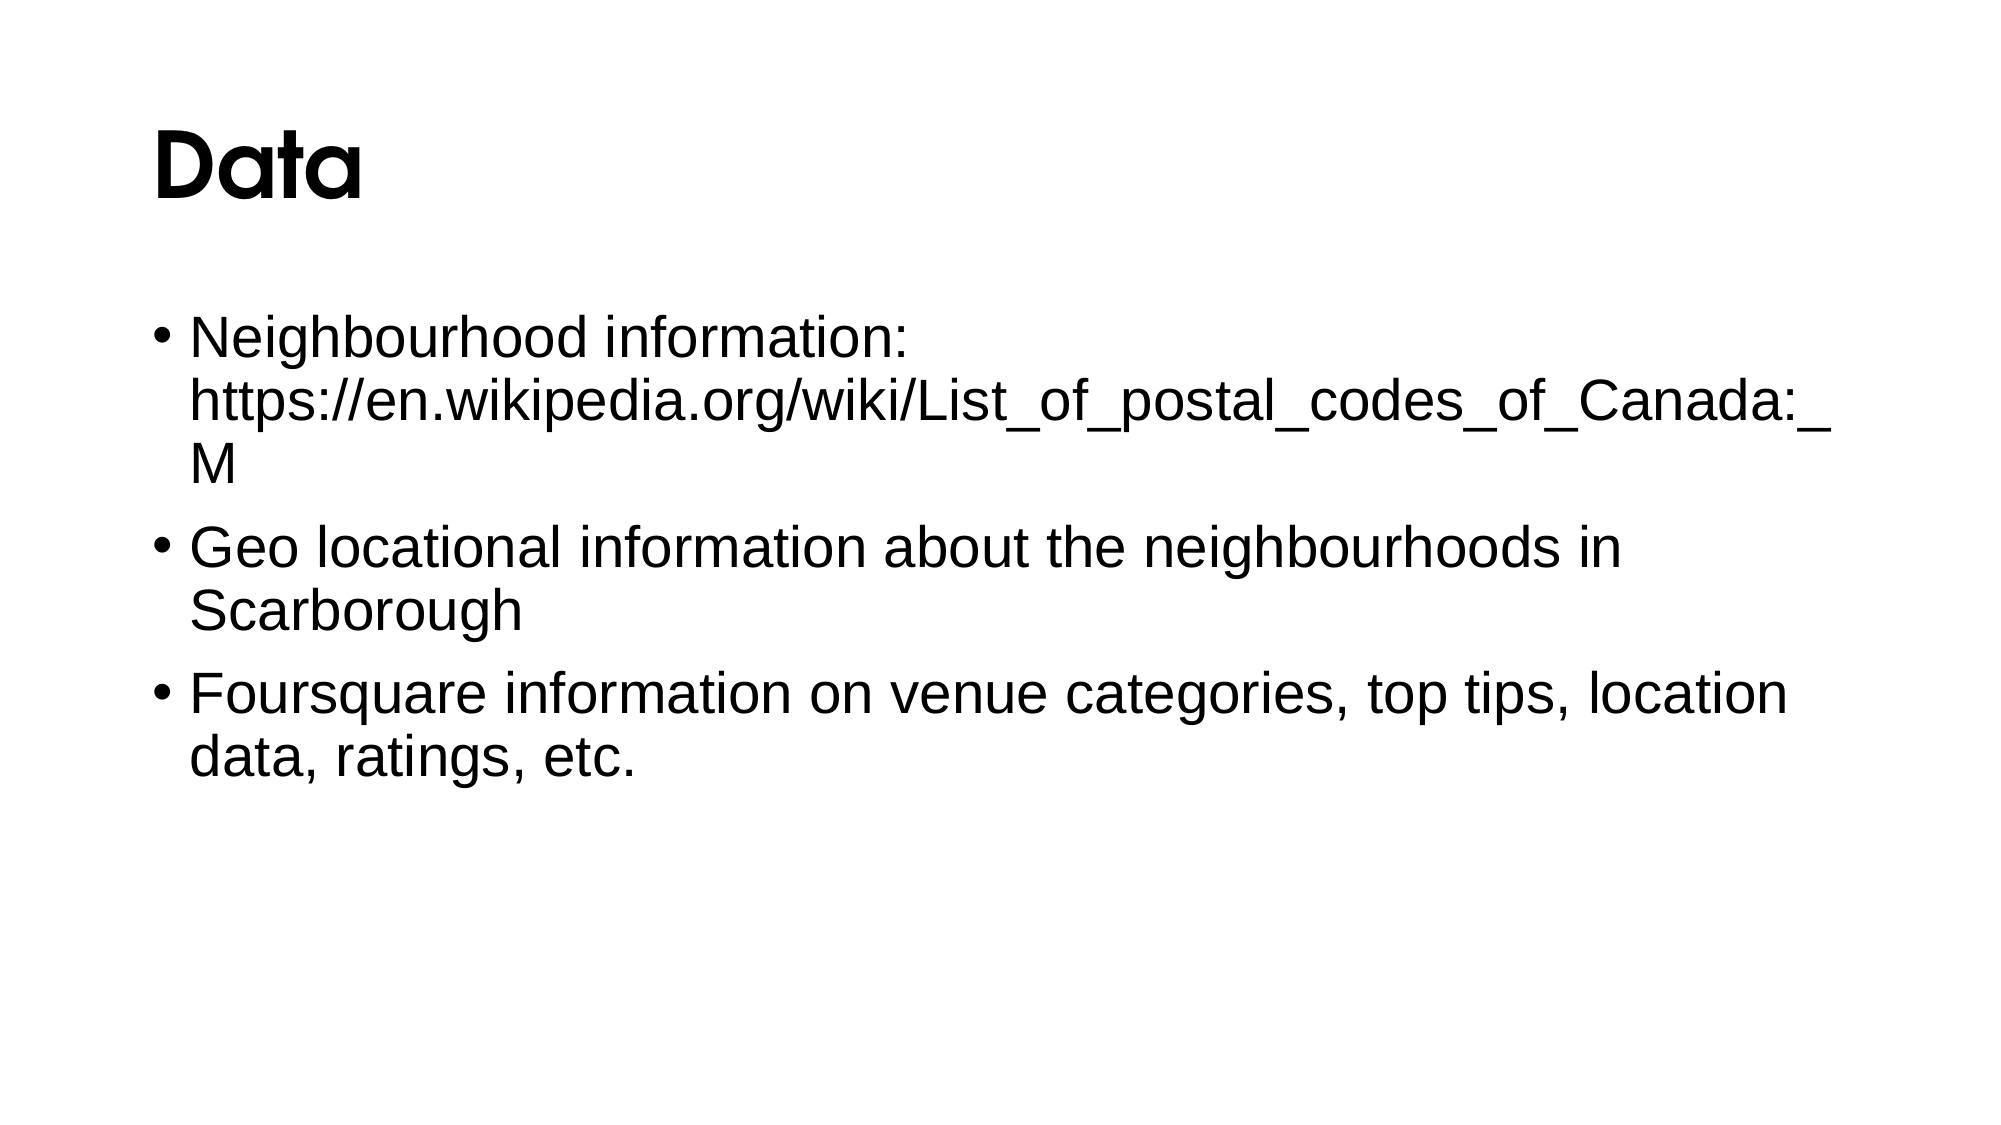

# Data
Neighbourhood information: https://en.wikipedia.org/wiki/List_of_postal_codes_of_Canada:_M
Geo locational information about the neighbourhoods in Scarborough
Foursquare information on venue categories, top tips, location data, ratings, etc.